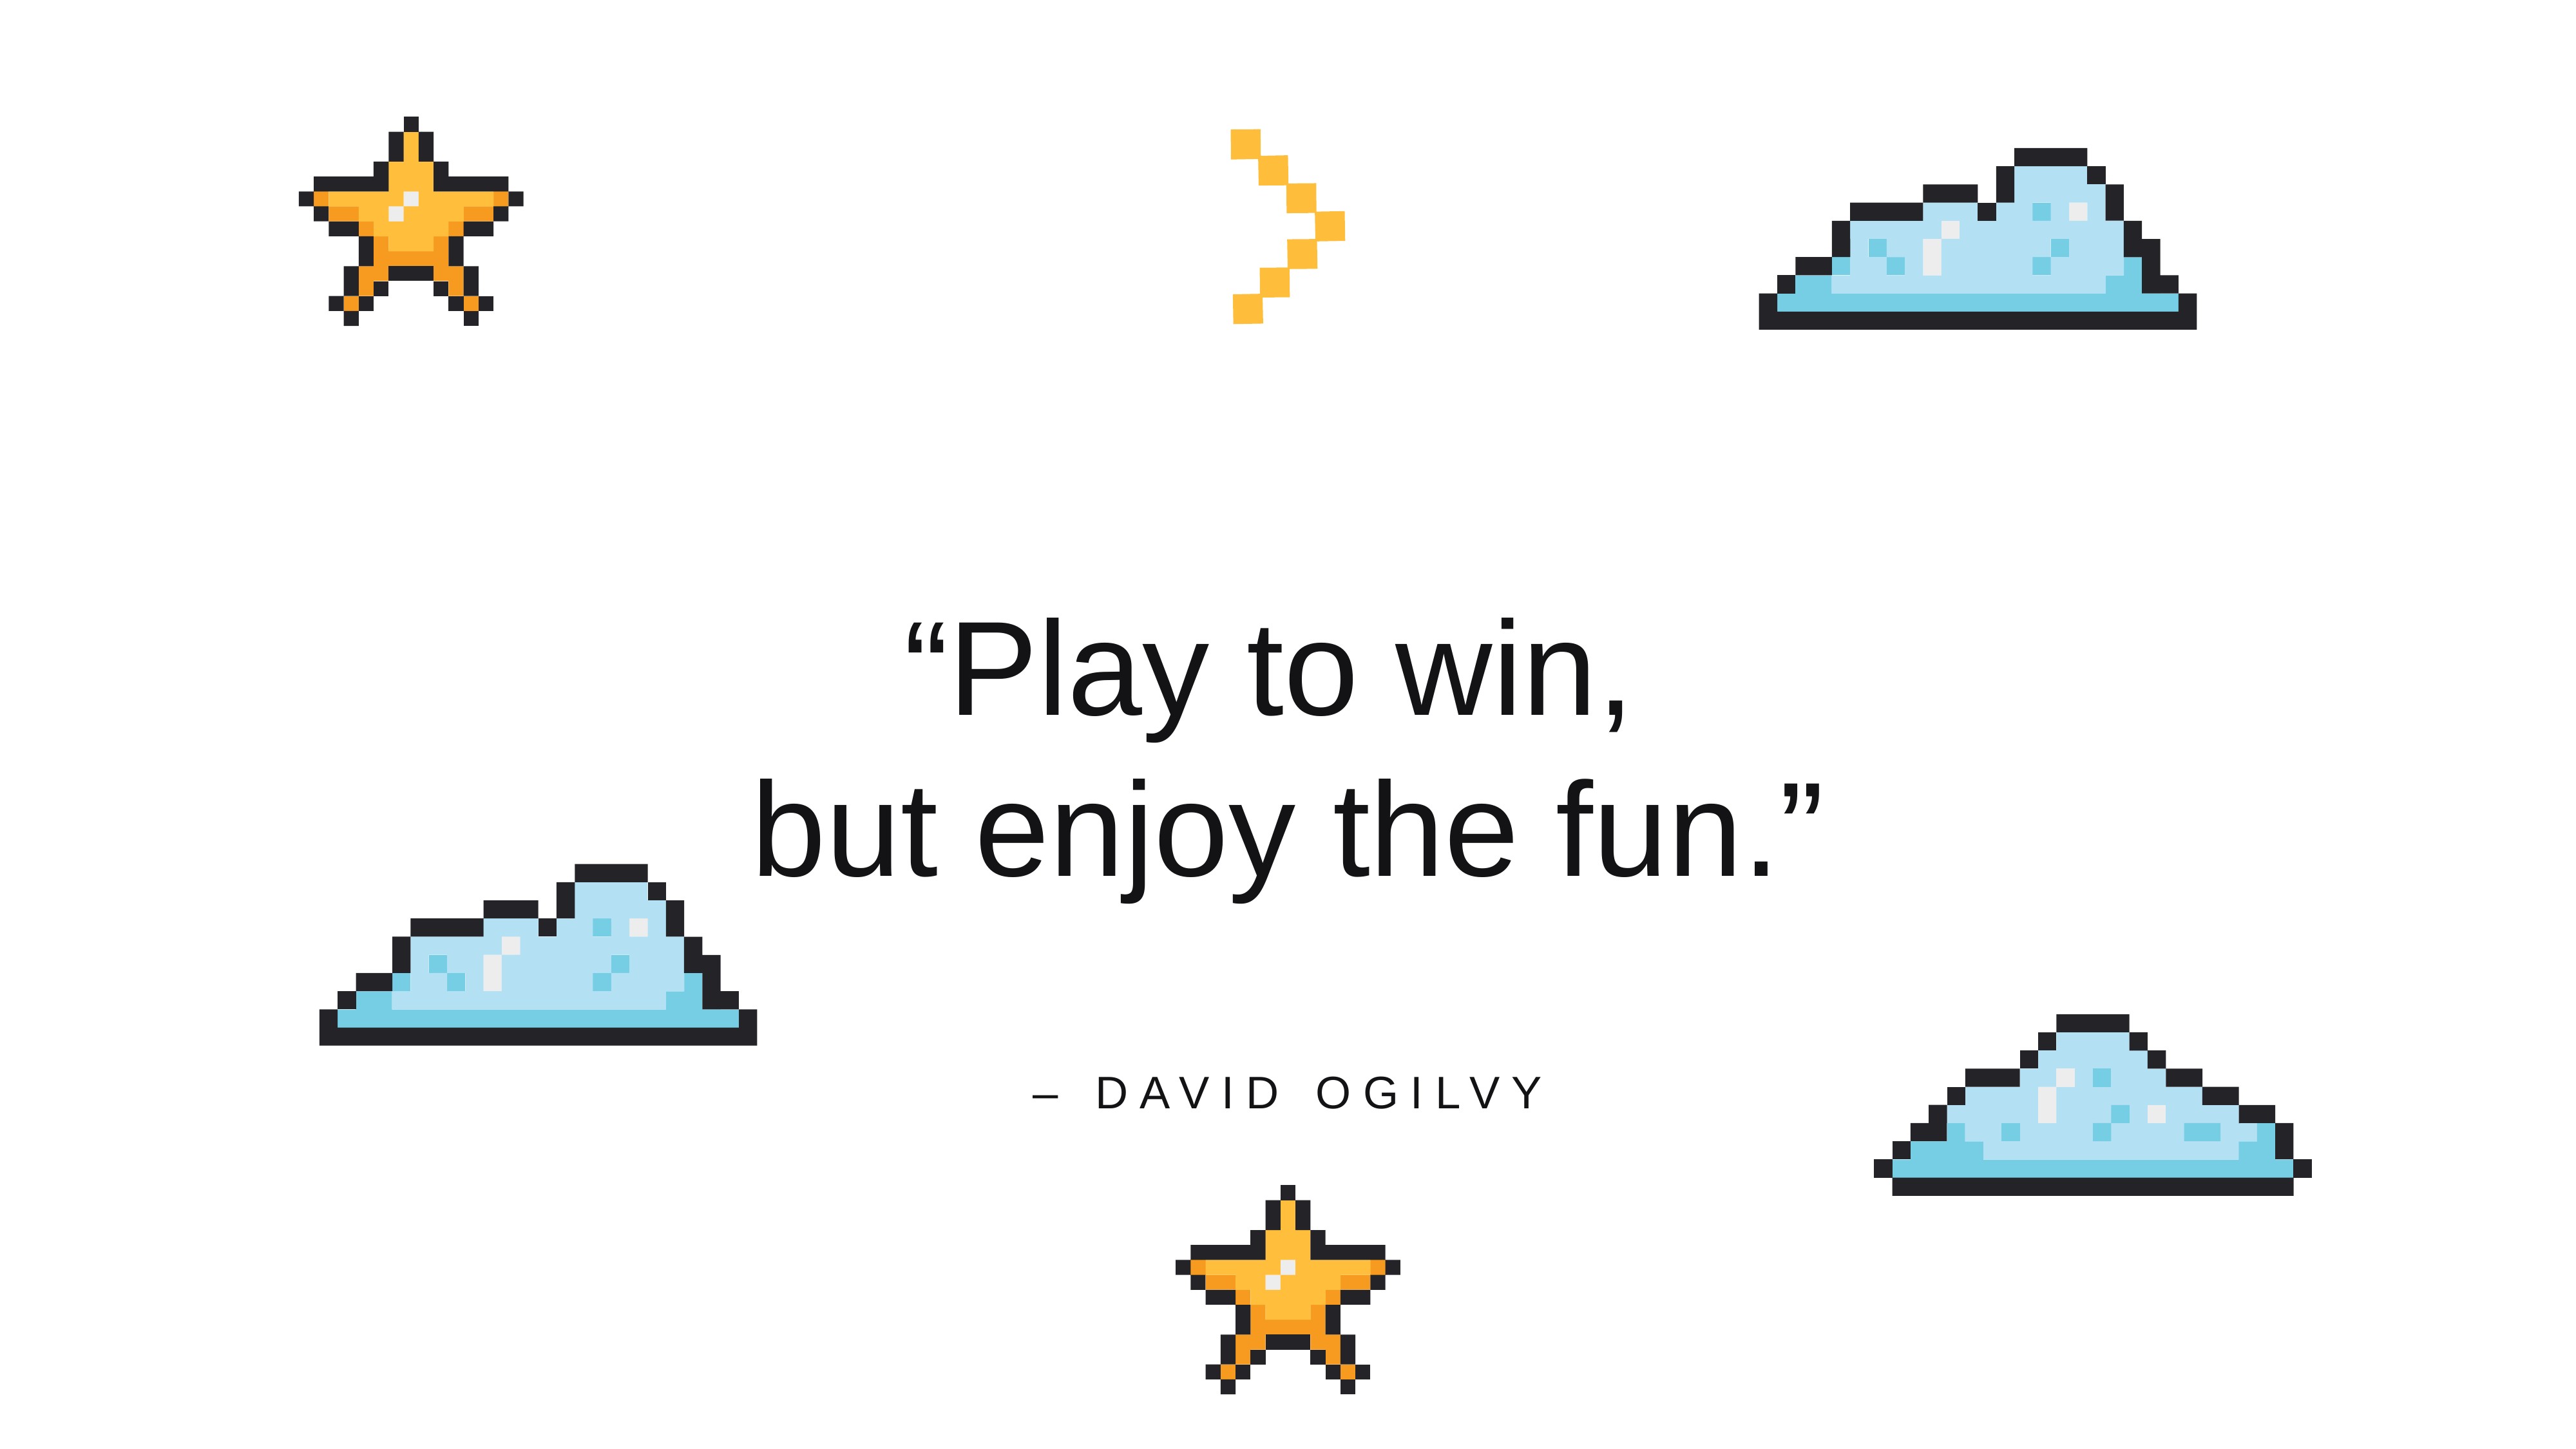

“Play to win,
but enjoy the fun.”

– DAVID OGILVY